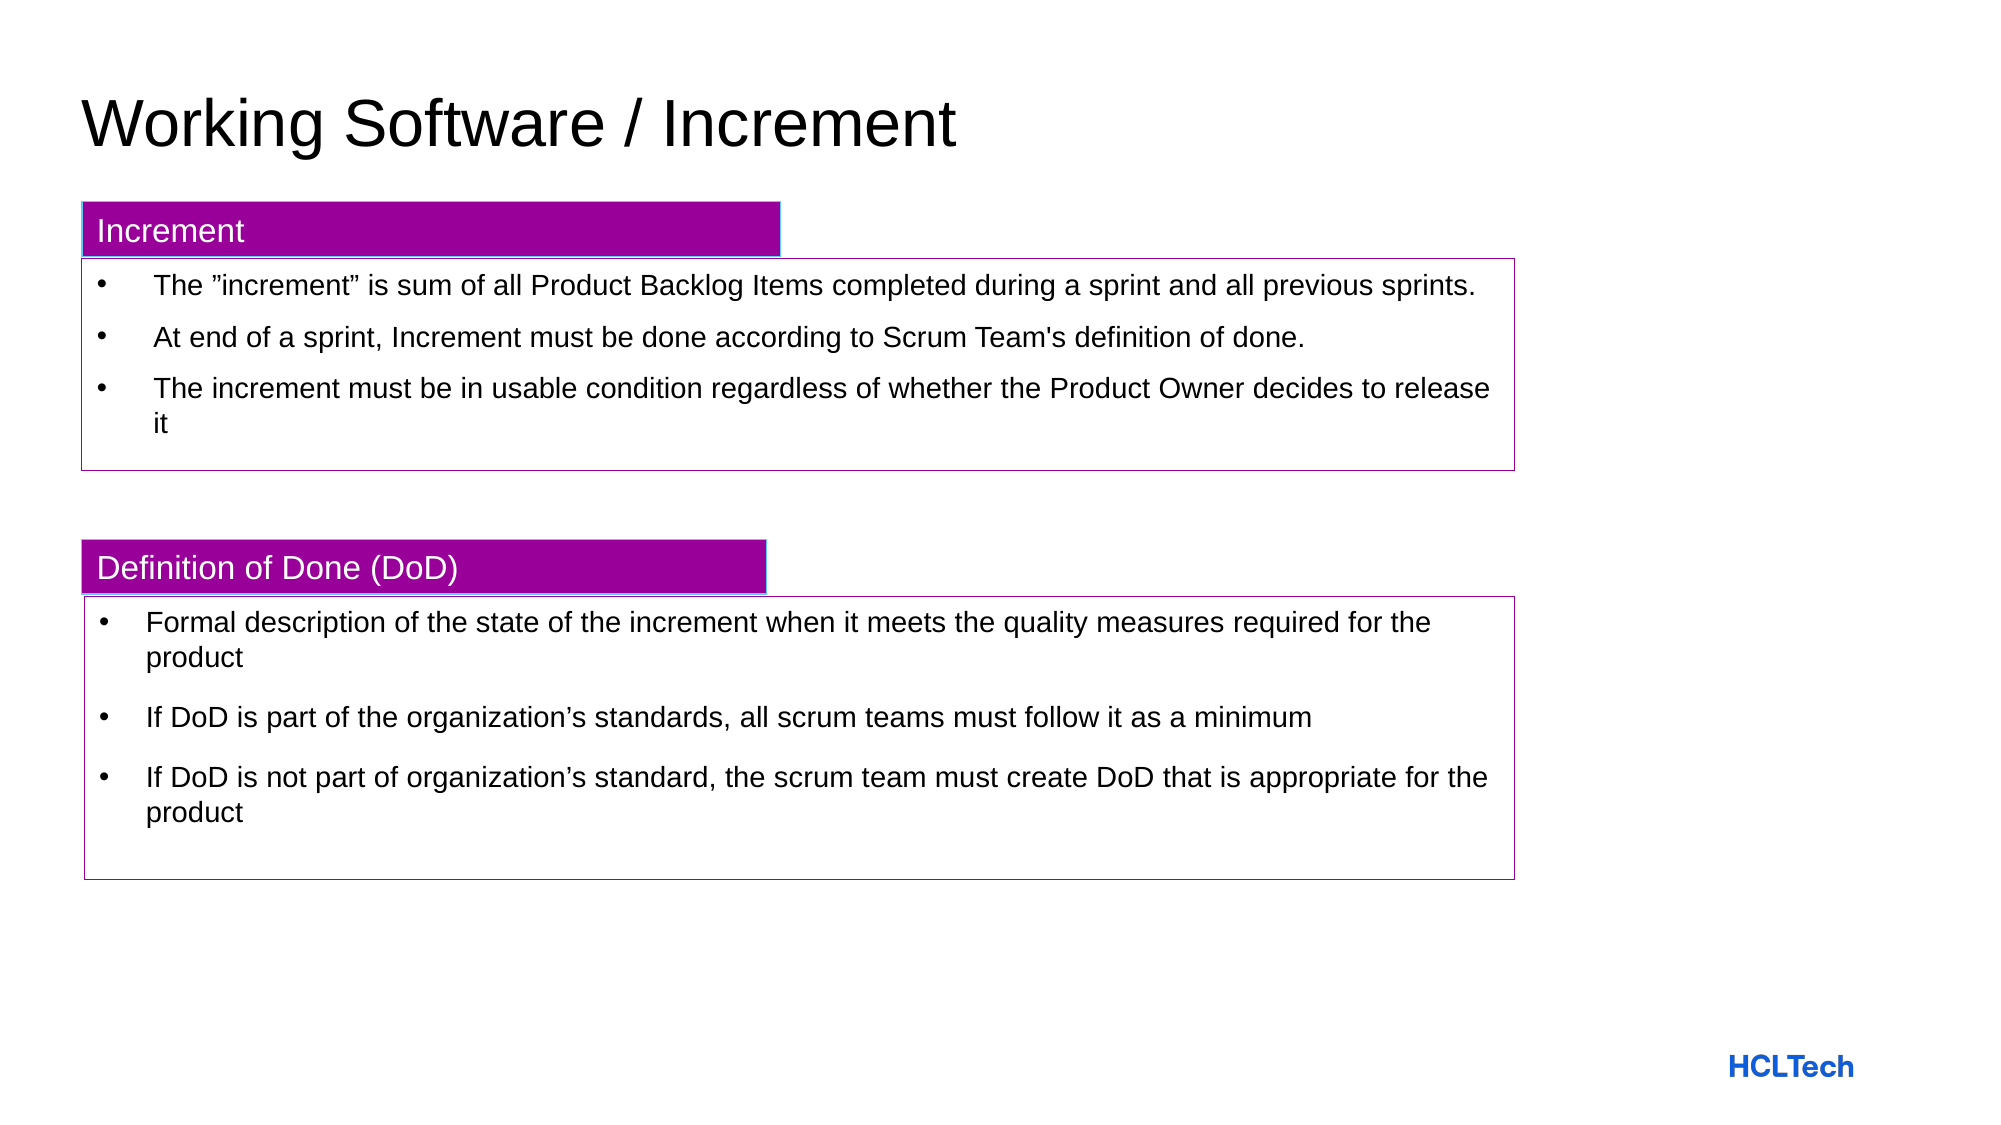

# Working Software / Increment
Increment
The ”increment” is sum of all Product Backlog Items completed during a sprint and all previous sprints.
At end of a sprint, Increment must be done according to Scrum Team's definition of done.
The increment must be in usable condition regardless of whether the Product Owner decides to release it
Definition of Done (DoD)
Formal description of the state of the increment when it meets the quality measures required for the product
If DoD is part of the organization’s standards, all scrum teams must follow it as a minimum
If DoD is not part of organization’s standard, the scrum team must create DoD that is appropriate for the product